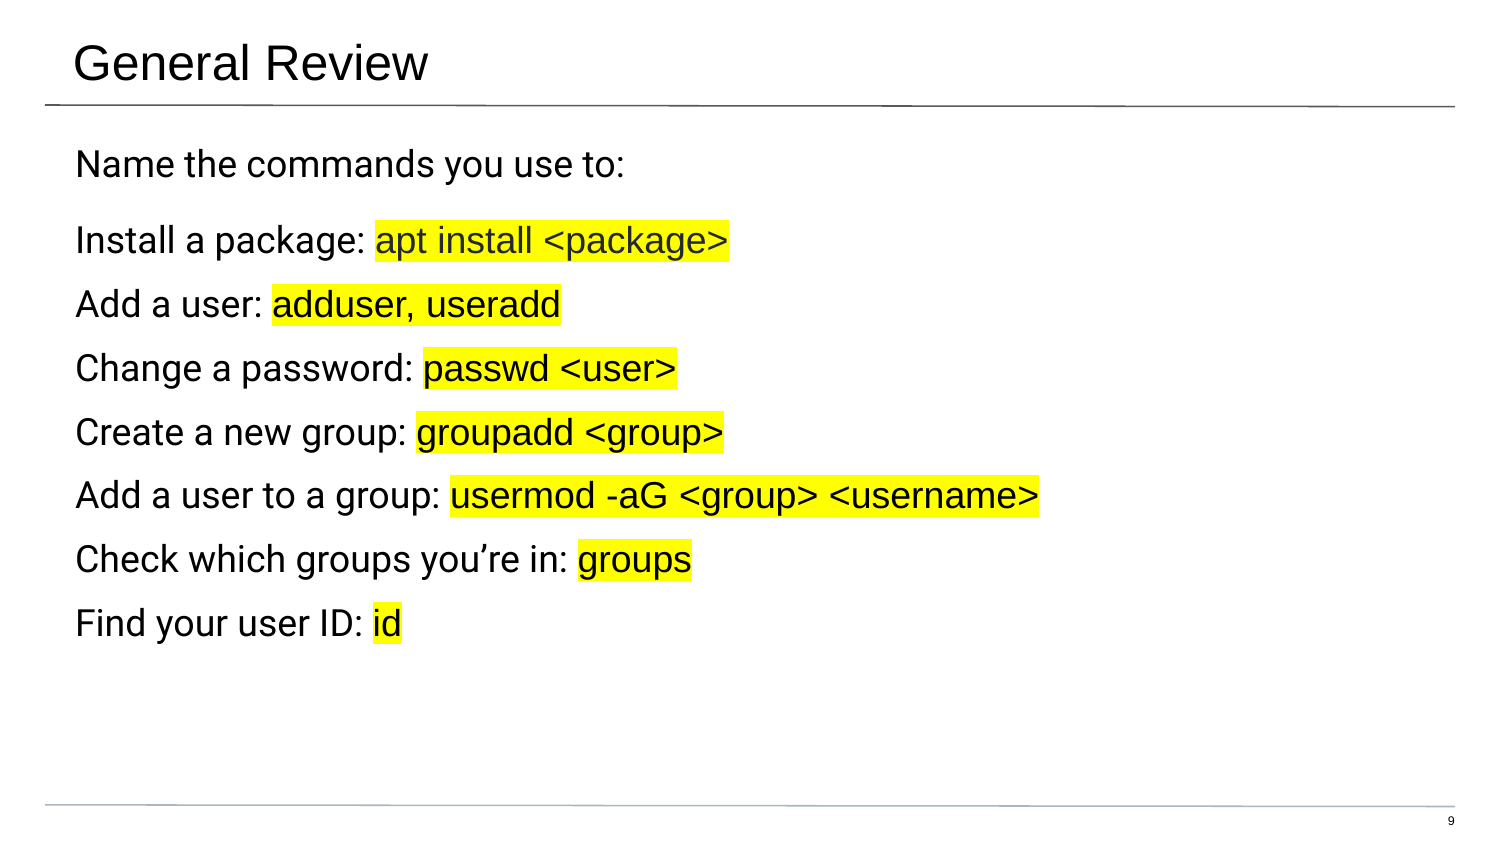

# General Review
Name the commands you use to:
Install a package: apt install <package>
Add a user: adduser, useradd
Change a password: passwd <user>
Create a new group: groupadd <group>
Add a user to a group: usermod -aG <group> <username>
Check which groups you’re in: groups
Find your user ID: id

9